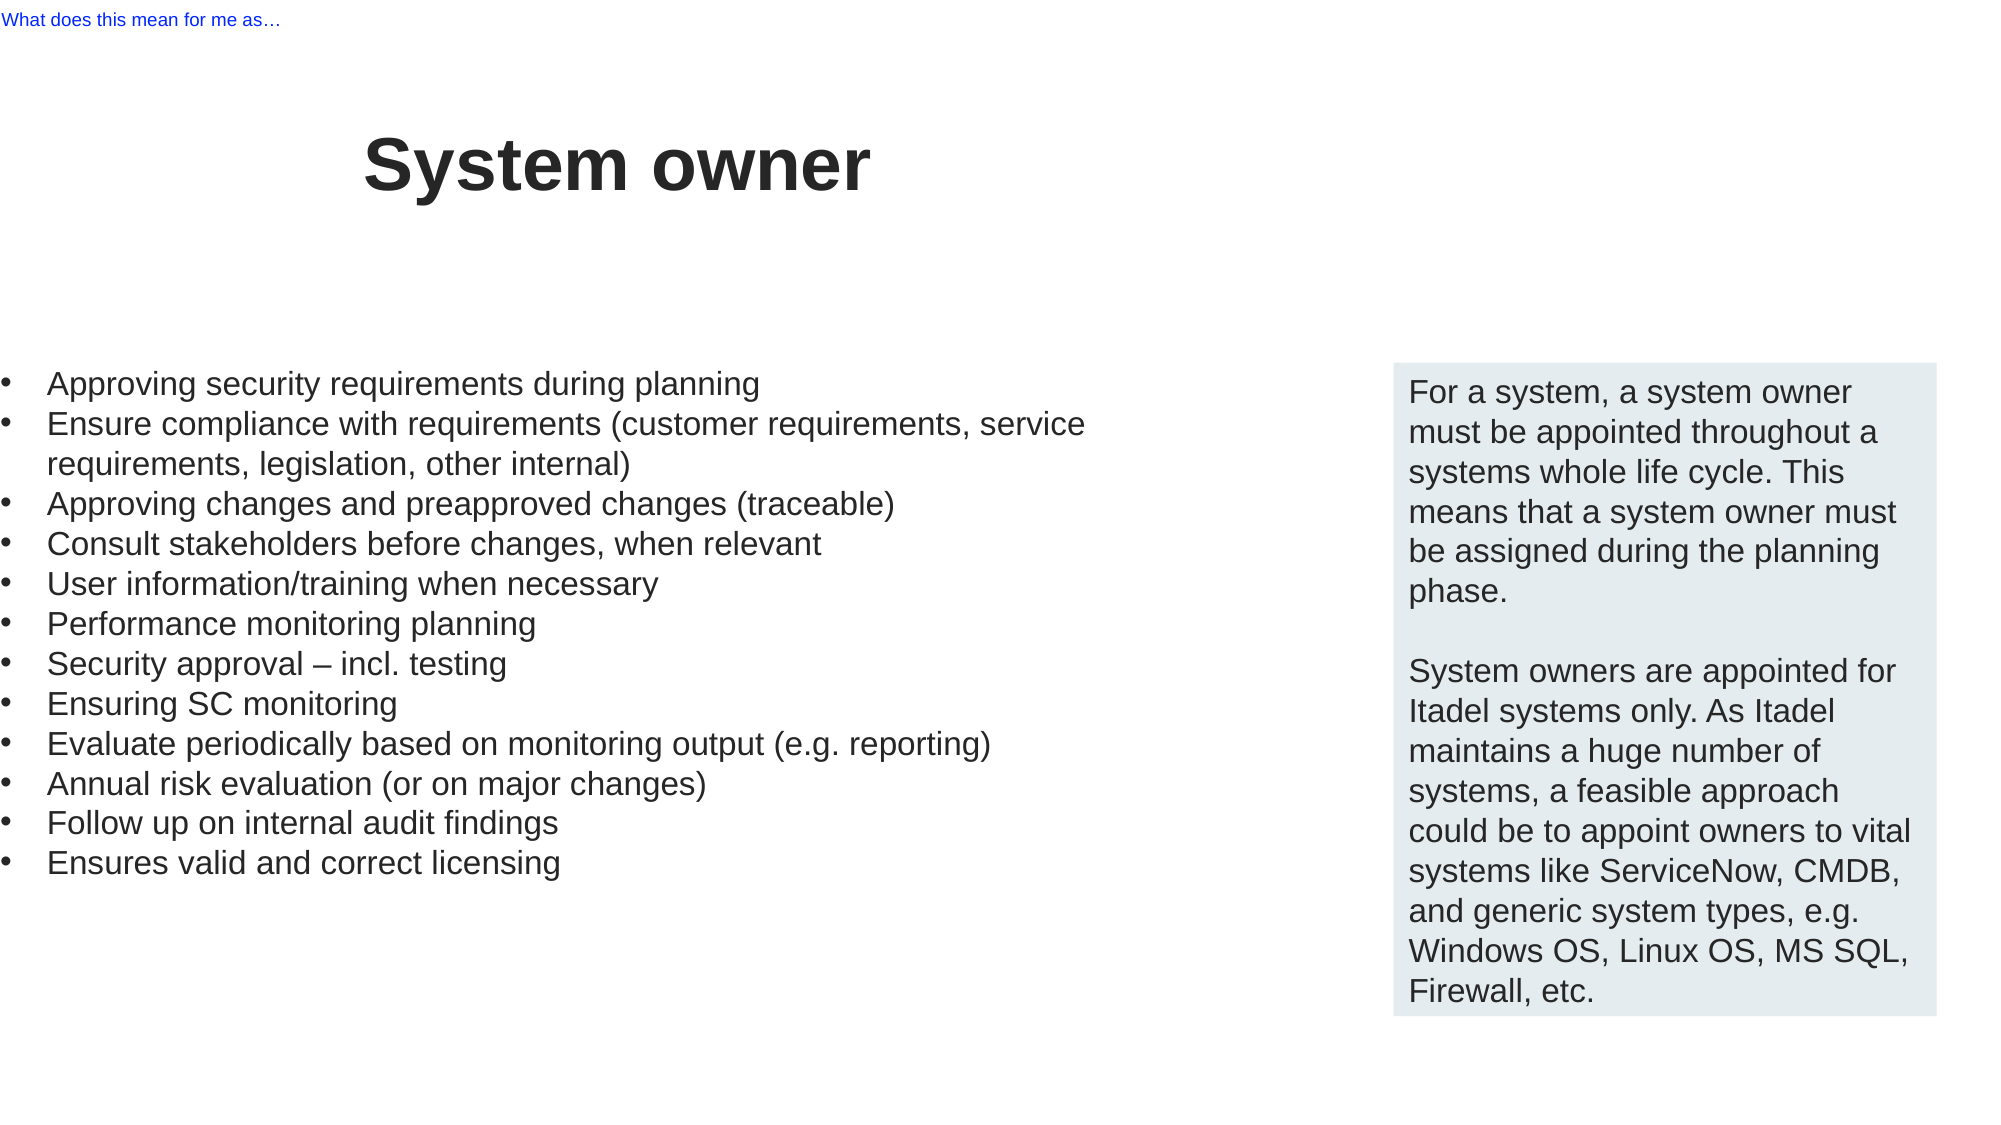

62
What does this mean for me as…
System owner
Approving security requirements during planning
Ensure compliance with requirements (customer requirements, service requirements, legislation, other internal)
Approving changes and preapproved changes (traceable)
Consult stakeholders before changes, when relevant
User information/training when necessary
Performance monitoring planning
Security approval – incl. testing
Ensuring SC monitoring
Evaluate periodically based on monitoring output (e.g. reporting)
Annual risk evaluation (or on major changes)
Follow up on internal audit findings
Ensures valid and correct licensing

For a system, a system owner must be appointed throughout a systems whole life cycle. This means that a system owner must be assigned during the planning phase.

System owners are appointed for Itadel systems only. As Itadel maintains a huge number of systems, a feasible approach could be to appoint owners to vital systems like ServiceNow, CMDB, and generic system types, e.g. Windows OS, Linux OS, MS SQL, Firewall, etc.